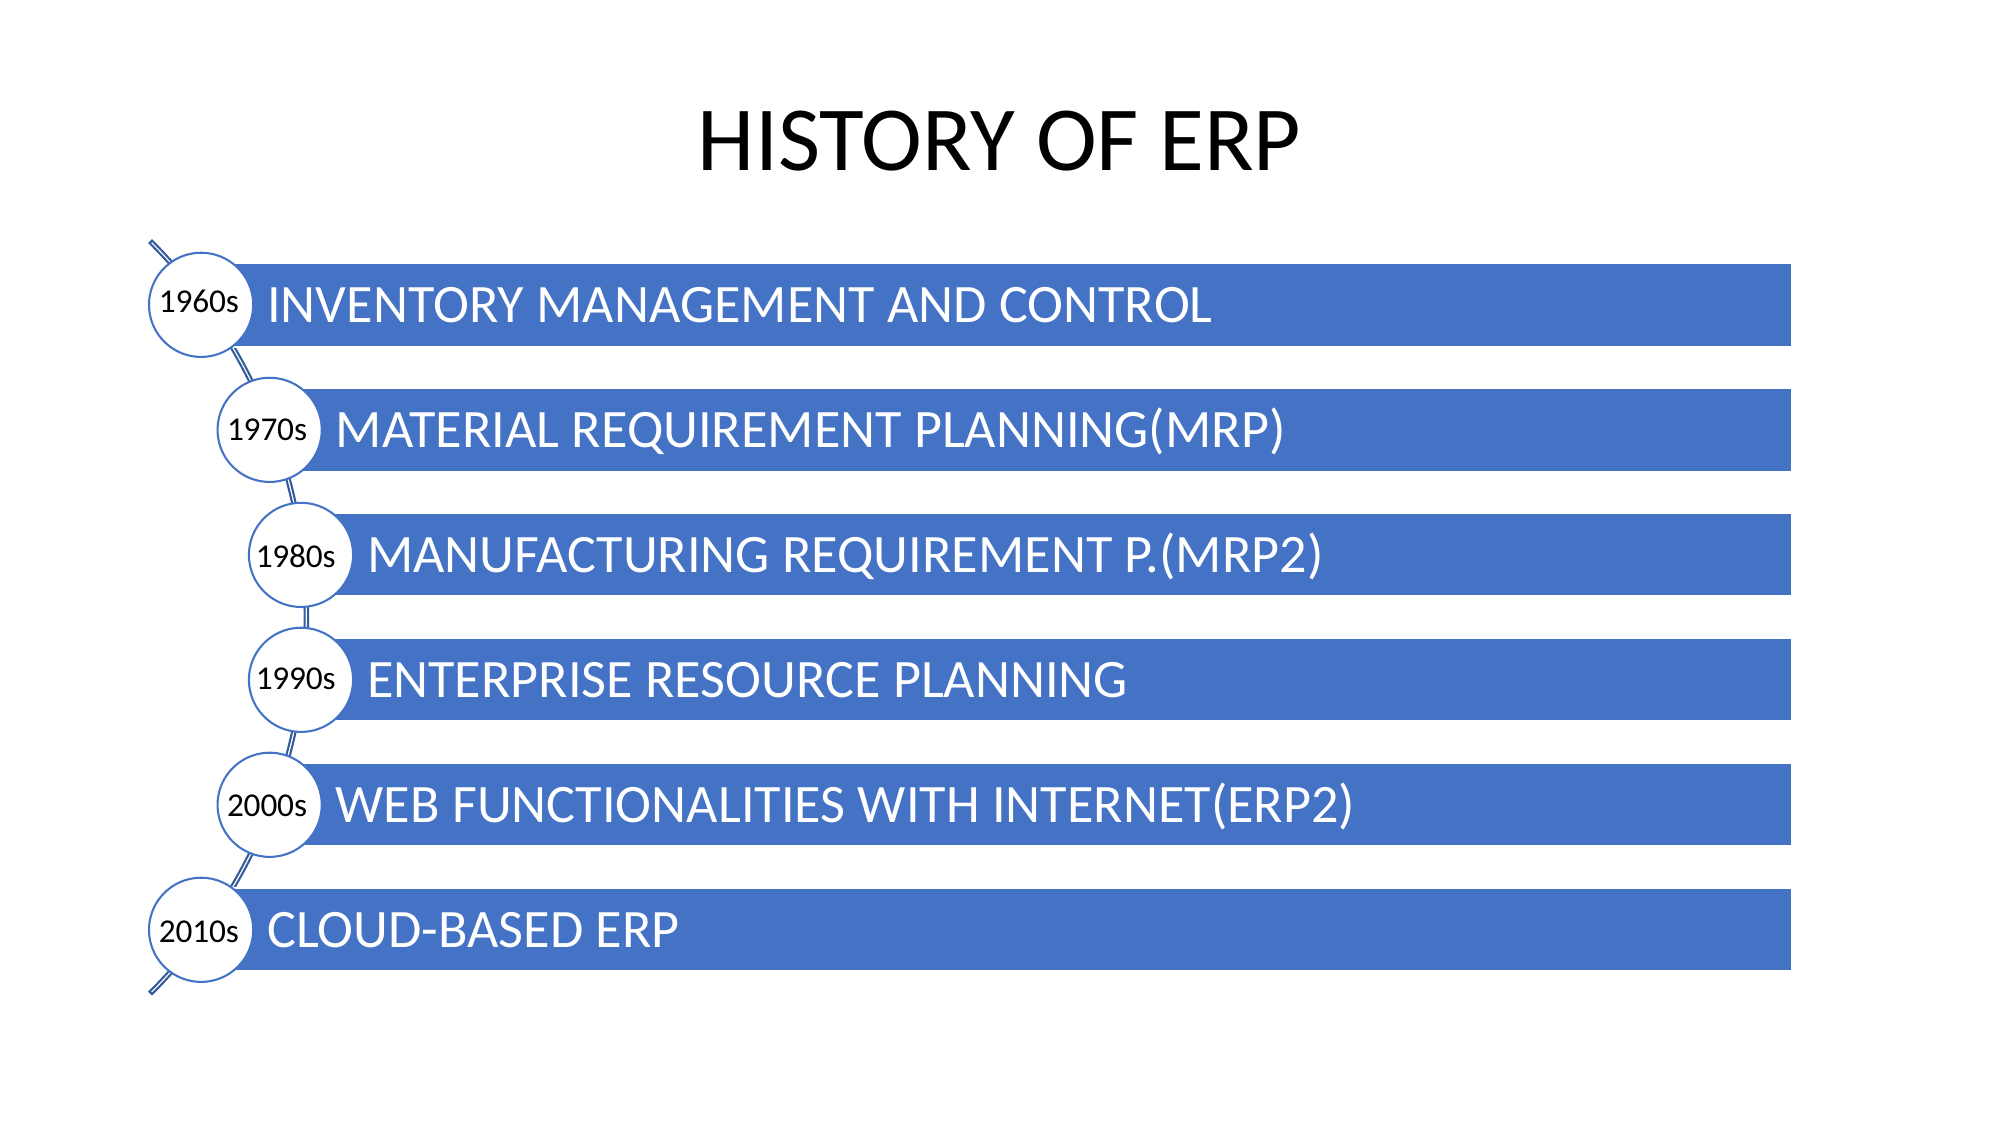

# HISTORY OF ERP
INVENTORY MANAGEMENT AND CONTROL
MATERIAL REQUIREMENT PLANNING(MRP)
MANUFACTURING REQUIREMENT P.(MRP2)
ENTERPRISE RESOURCE PLANNING
WEB FUNCTIONALITIES WITH INTERNET(ERP2)
CLOUD-BASED ERP
1960s

1970s
1980s
1990s
2000s
2010s